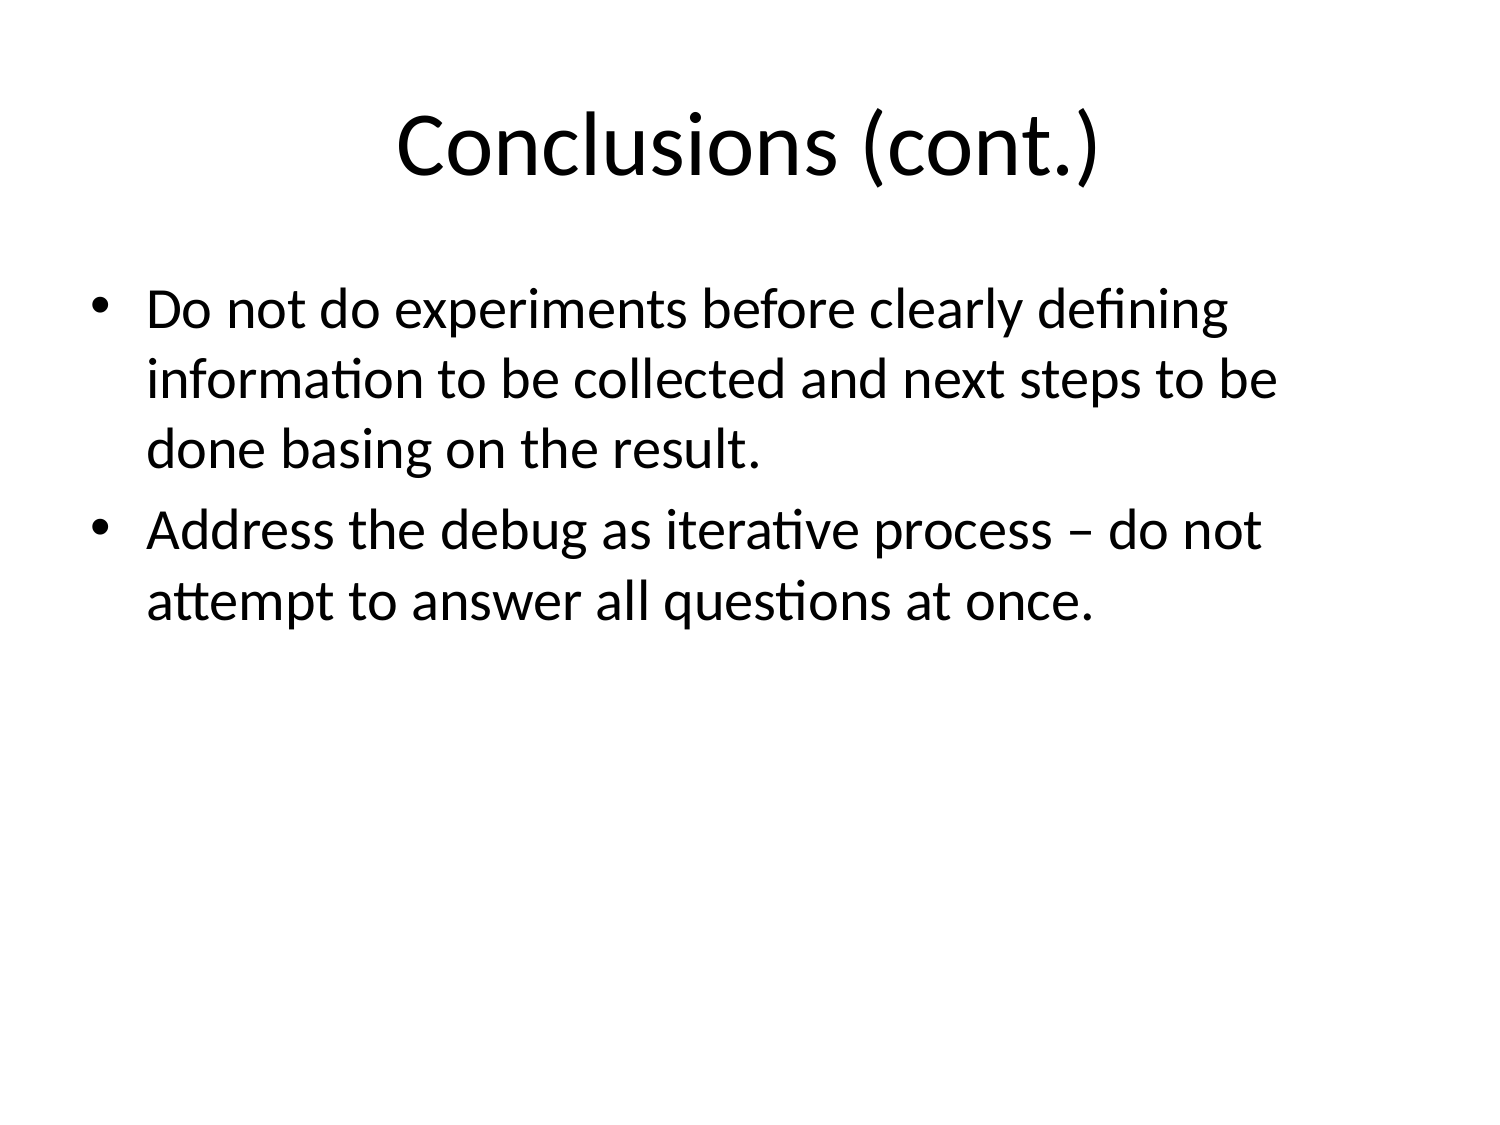

# Conclusions (cont.)
Do not do experiments before clearly defining information to be collected and next steps to be done basing on the result.
Address the debug as iterative process – do not attempt to answer all questions at once.